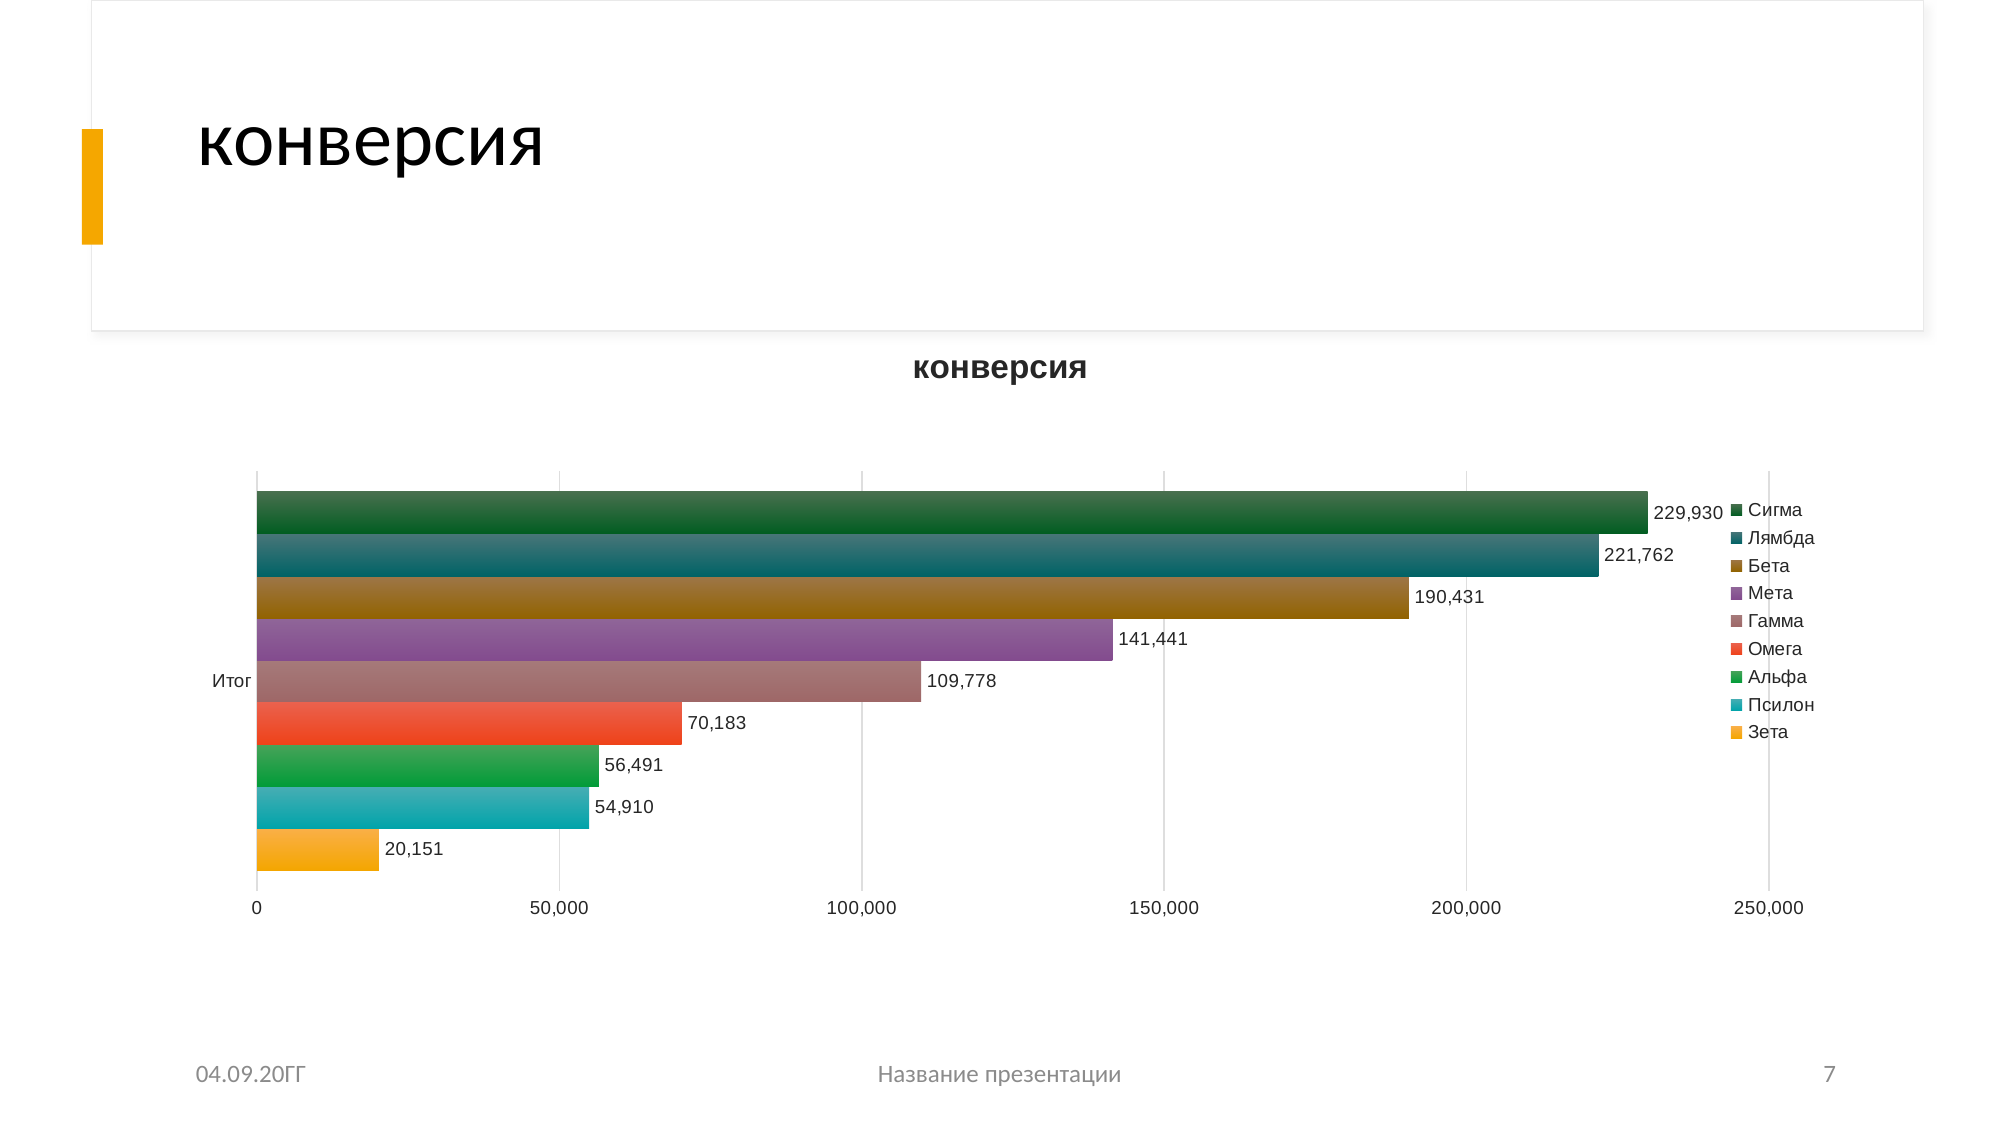

# конверсия

### Chart: конверсия

| Category | Зета | Псилон | Альфа | Омега | Гамма | Мета | Бета | Лямбда | Сигма |
|---|---|---|---|---|---|---|---|---|---|
| Итог | 20151.0 | 54910.0 | 56491.0 | 70183.0 | 109778.0 | 141441.0 | 190431.0 | 221762.0 | 229930.0 |
количество кликов
04.09.20ГГ
Название презентации
7